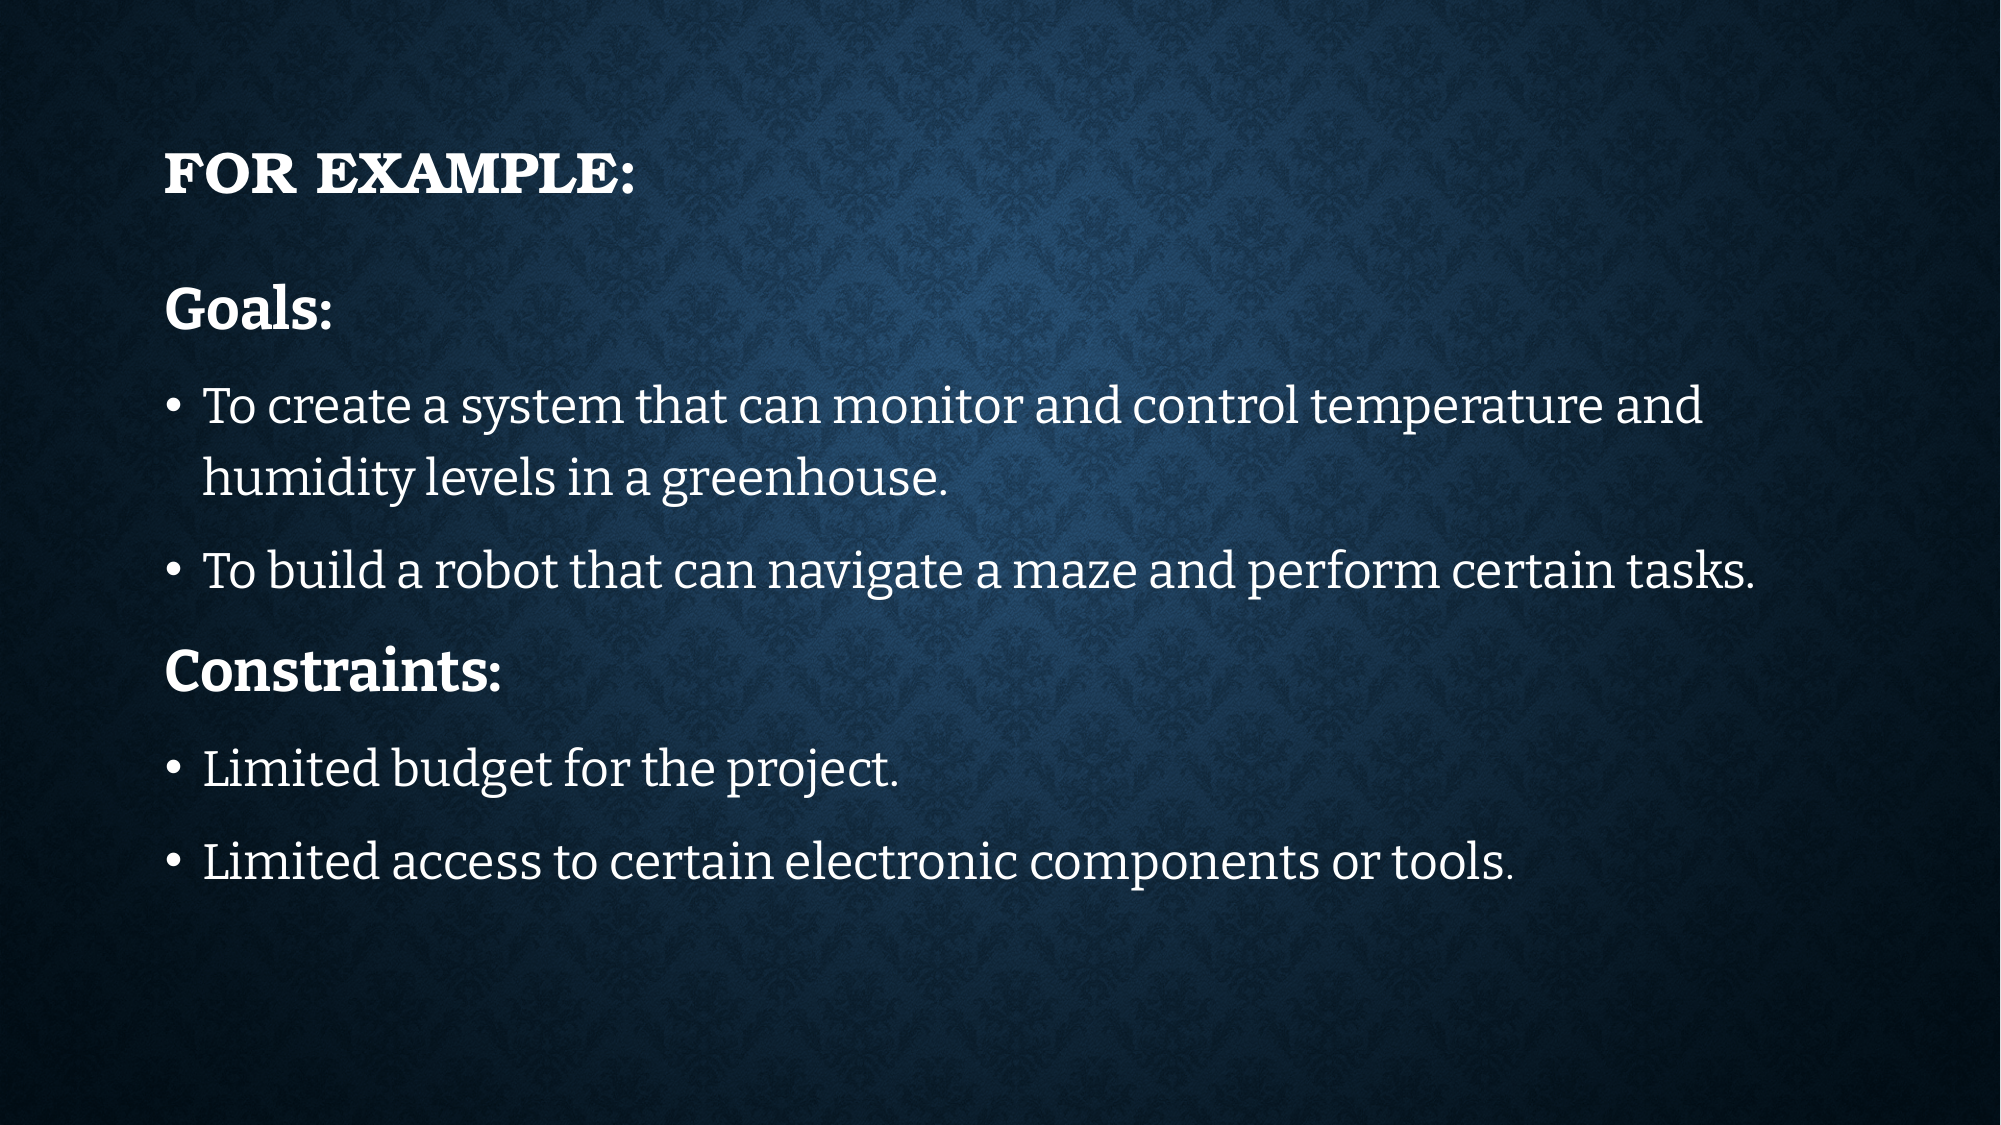

# For Example:
Goals:
To create a system that can monitor and control temperature and humidity levels in a greenhouse.
To build a robot that can navigate a maze and perform certain tasks.
Constraints:
Limited budget for the project.
Limited access to certain electronic components or tools.